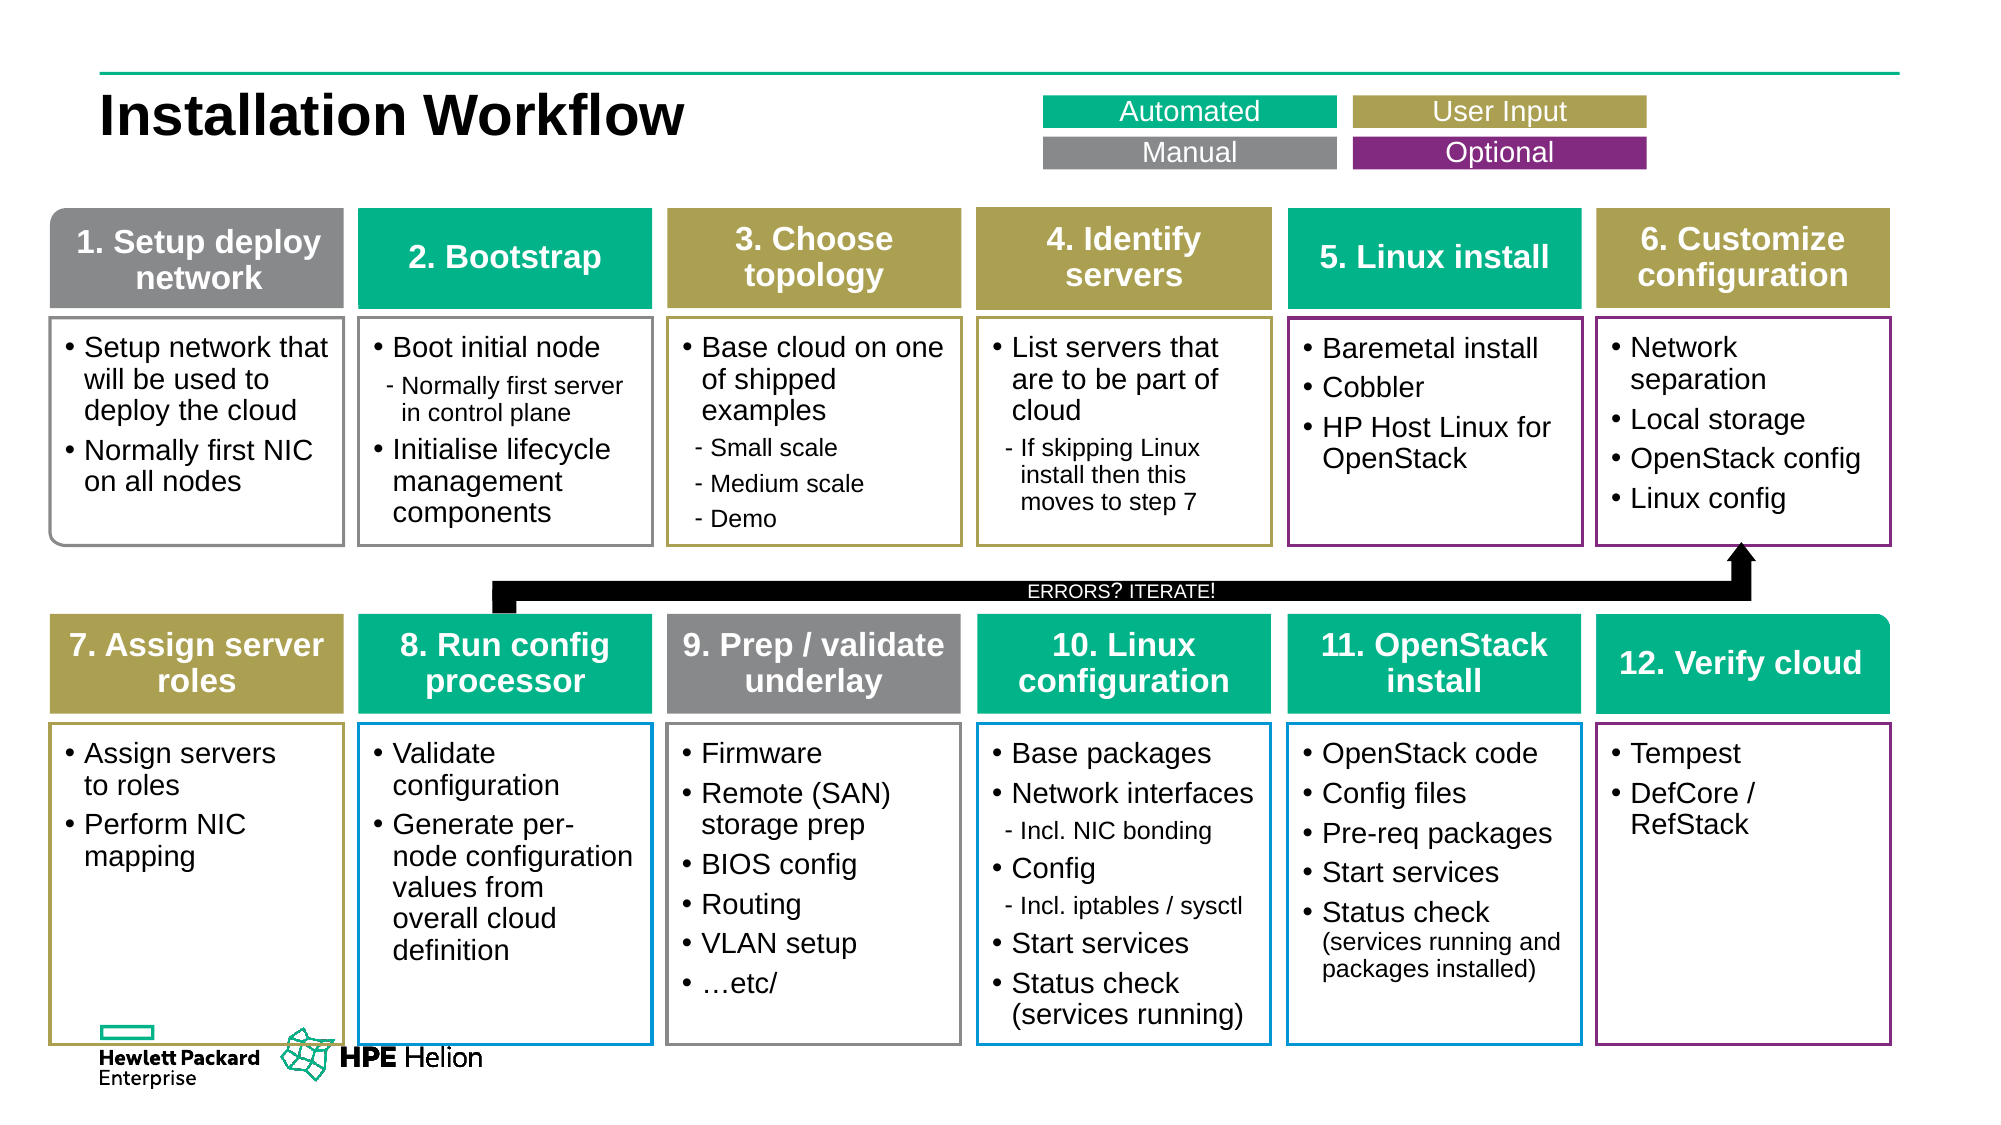

# Installation Workflow
Automated
User Input
Manual
Optional
3. Choose topology
1. Setup deploy network
2. Bootstrap
4. Identify servers
6. Customize configuration
5. Linux install
Setup network that will be used to deploy the cloud
Normally first NIC on all nodes
Base cloud on one of shipped examples
Small scale
Medium scale
Demo
Boot initial node
Normally first server in control plane
Initialise lifecycle management components
List servers that are to be part of cloud
If skipping Linux install then this moves to step 7
Network separation
Local storage
OpenStack config
Linux config
Baremetal install
Cobbler
HP Host Linux for OpenStack
ERRORS? ITERATE!

7. Assign server roles
8. Run config processor
9. Prep / validate underlay
10. Linux configuration
11. OpenStack install
12. Verify cloud
12. Verify cloud
Firmware
Remote (SAN) storage prep
BIOS config
Routing
VLAN setup
…etc/
Base packages
Network interfaces
Incl. NIC bonding
Config
Incl. iptables / sysctl
Start services
Status check (services running)
Assign servers
to roles
Perform NIC mapping
Validate configuration
Generate per-node configuration values from overall cloud definition
OpenStack code
Config files
Pre-req packages
Start services
Status check (services running and packages installed)
Tempest
DefCore / RefStack